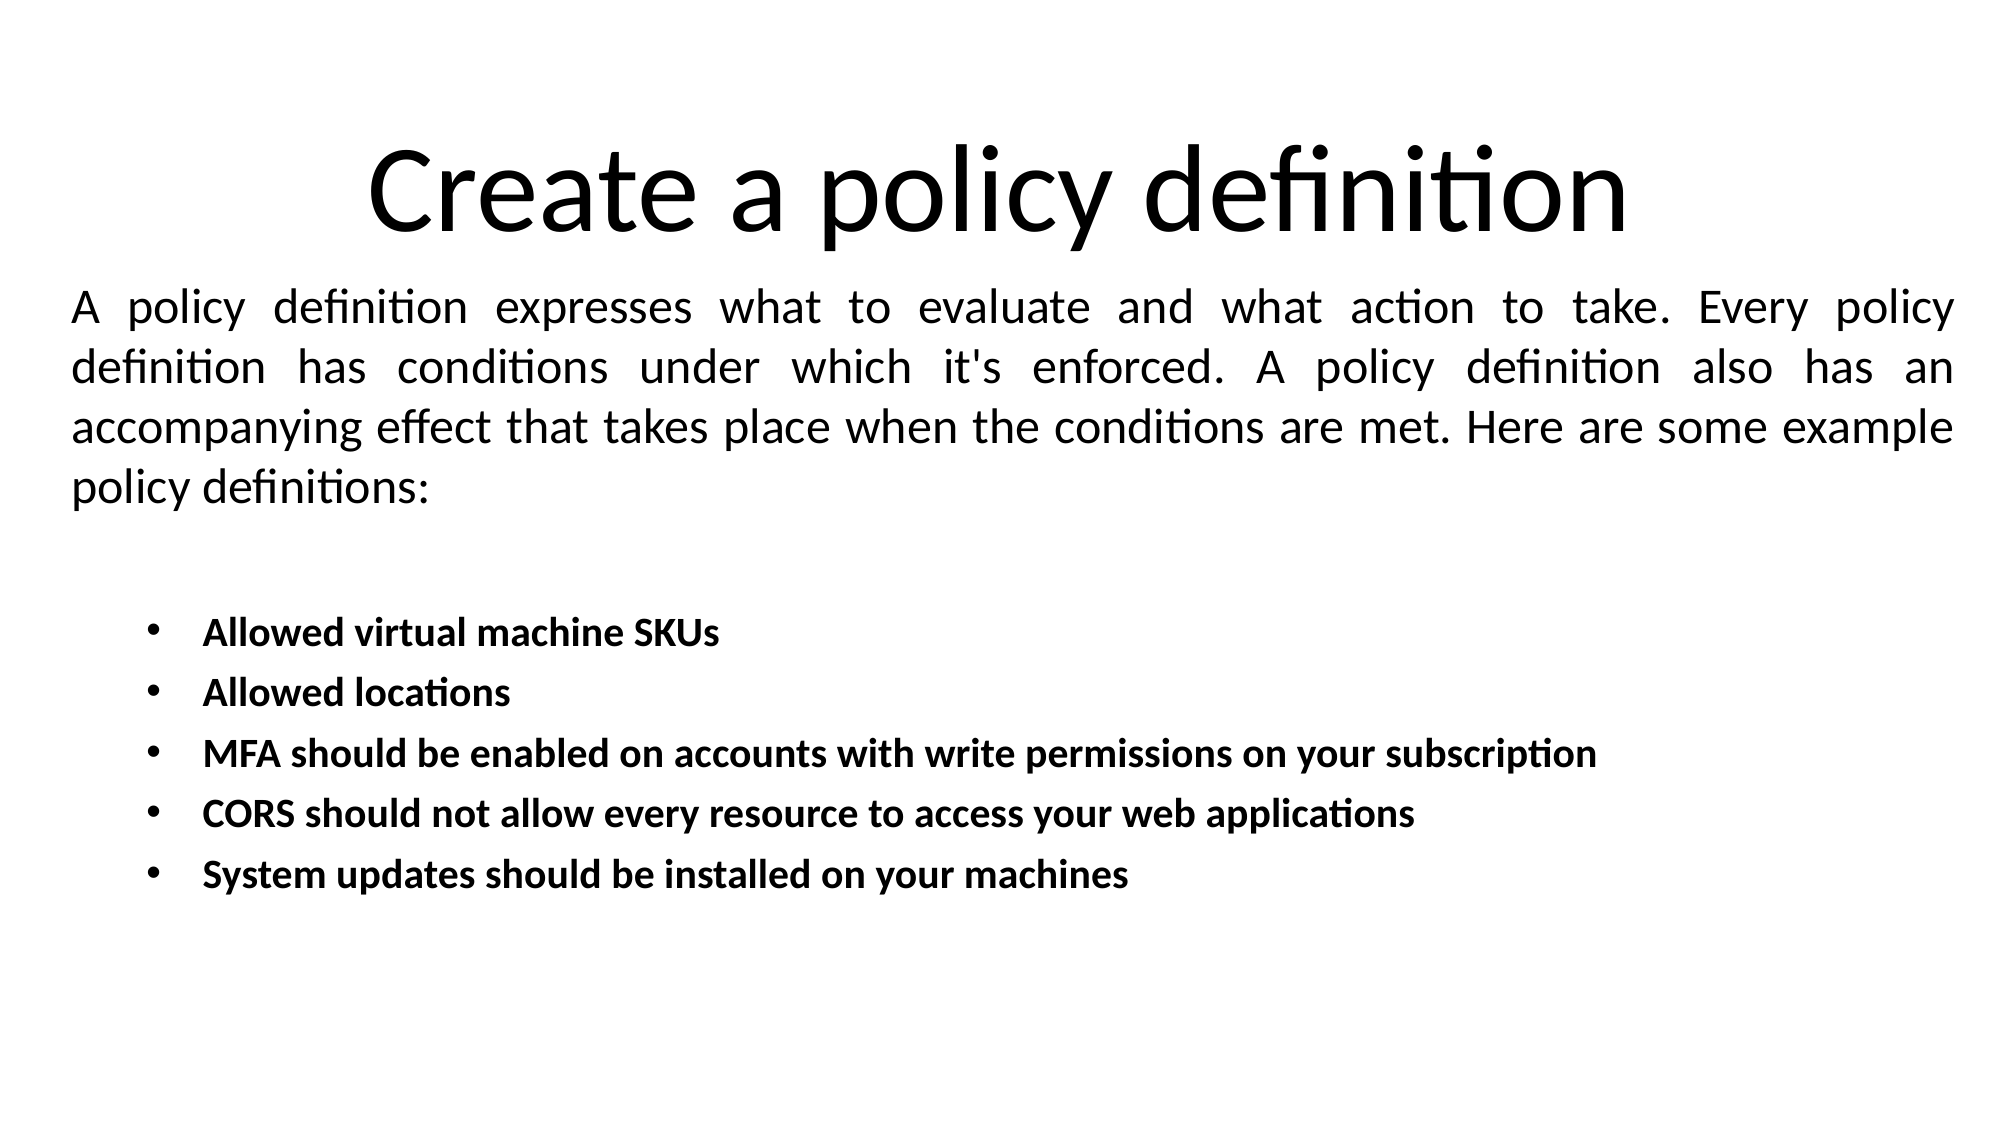

# Create a policy definition
A policy definition expresses what to evaluate and what action to take. Every policy definition has conditions under which it's enforced. A policy definition also has an accompanying effect that takes place when the conditions are met. Here are some example policy definitions:

Allowed virtual machine SKUs
Allowed locations
MFA should be enabled on accounts with write permissions on your subscription
CORS should not allow every resource to access your web applications
System updates should be installed on your machines